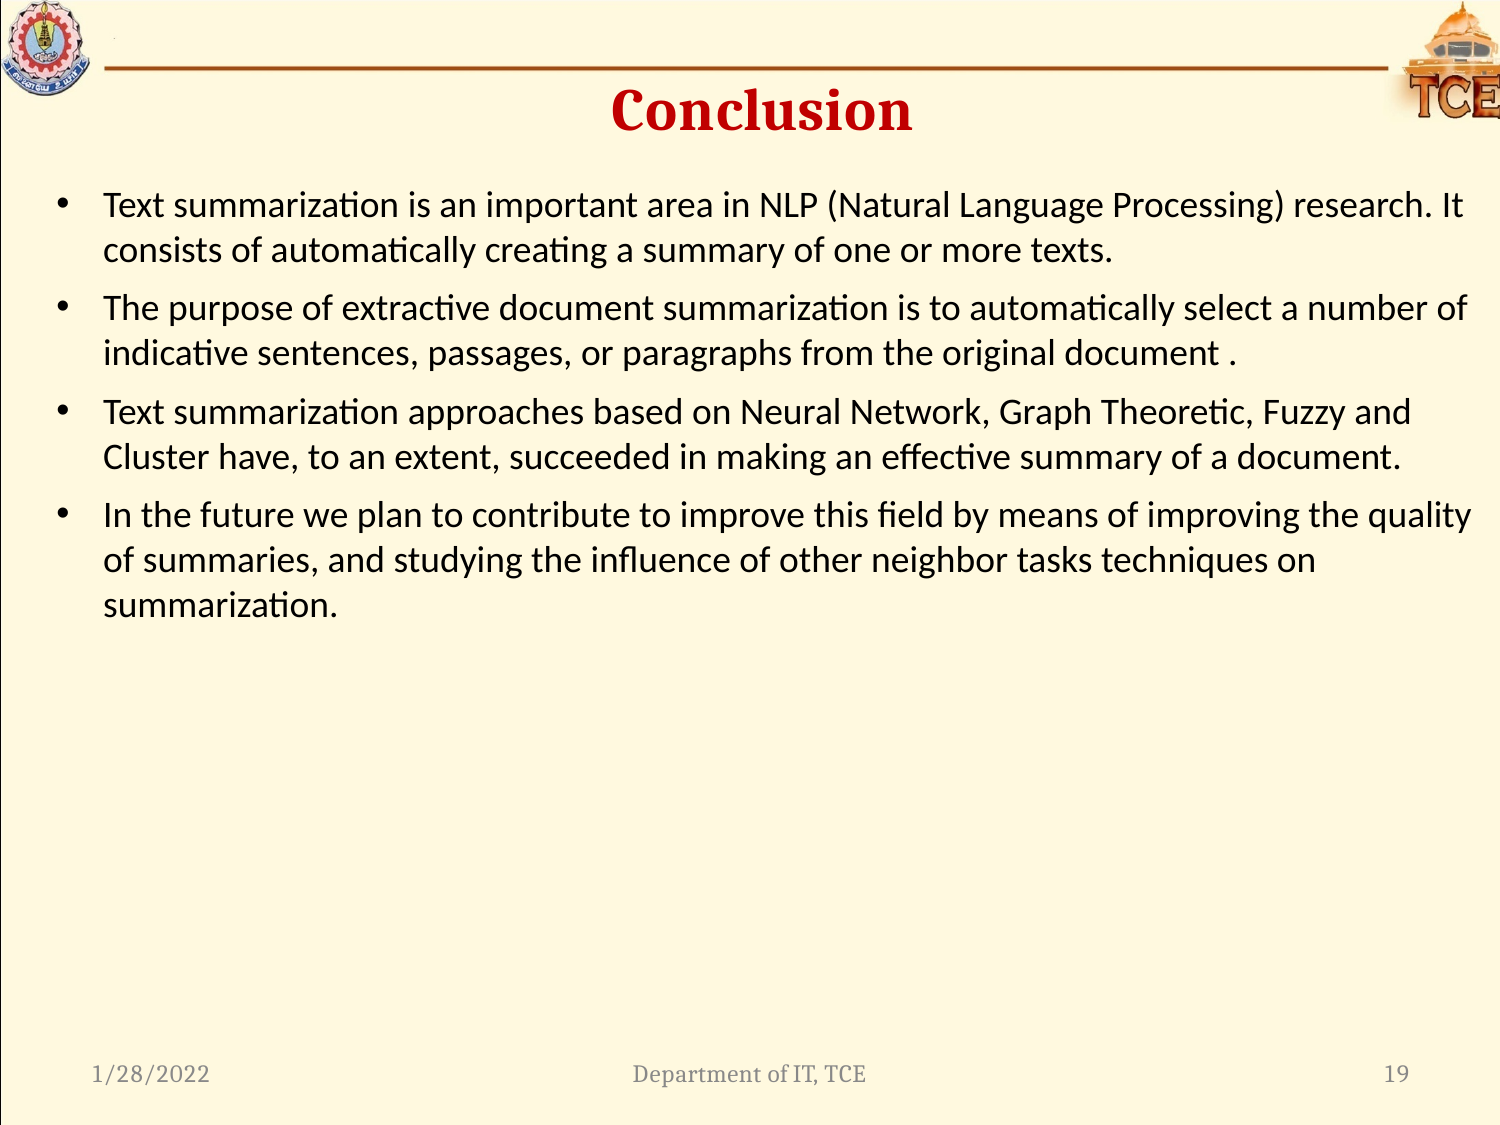

Conclusion
Text summarization is an important area in NLP (Natural Language Processing) research. It consists of automatically creating a summary of one or more texts.
The purpose of extractive document summarization is to automatically select a number of indicative sentences, passages, or paragraphs from the original document .
Text summarization approaches based on Neural Network, Graph Theoretic, Fuzzy and Cluster have, to an extent, succeeded in making an effective summary of a document.
In the future we plan to contribute to improve this field by means of improving the quality of summaries, and studying the influence of other neighbor tasks techniques on summarization.
1/28/2022
Department of IT, TCE
19